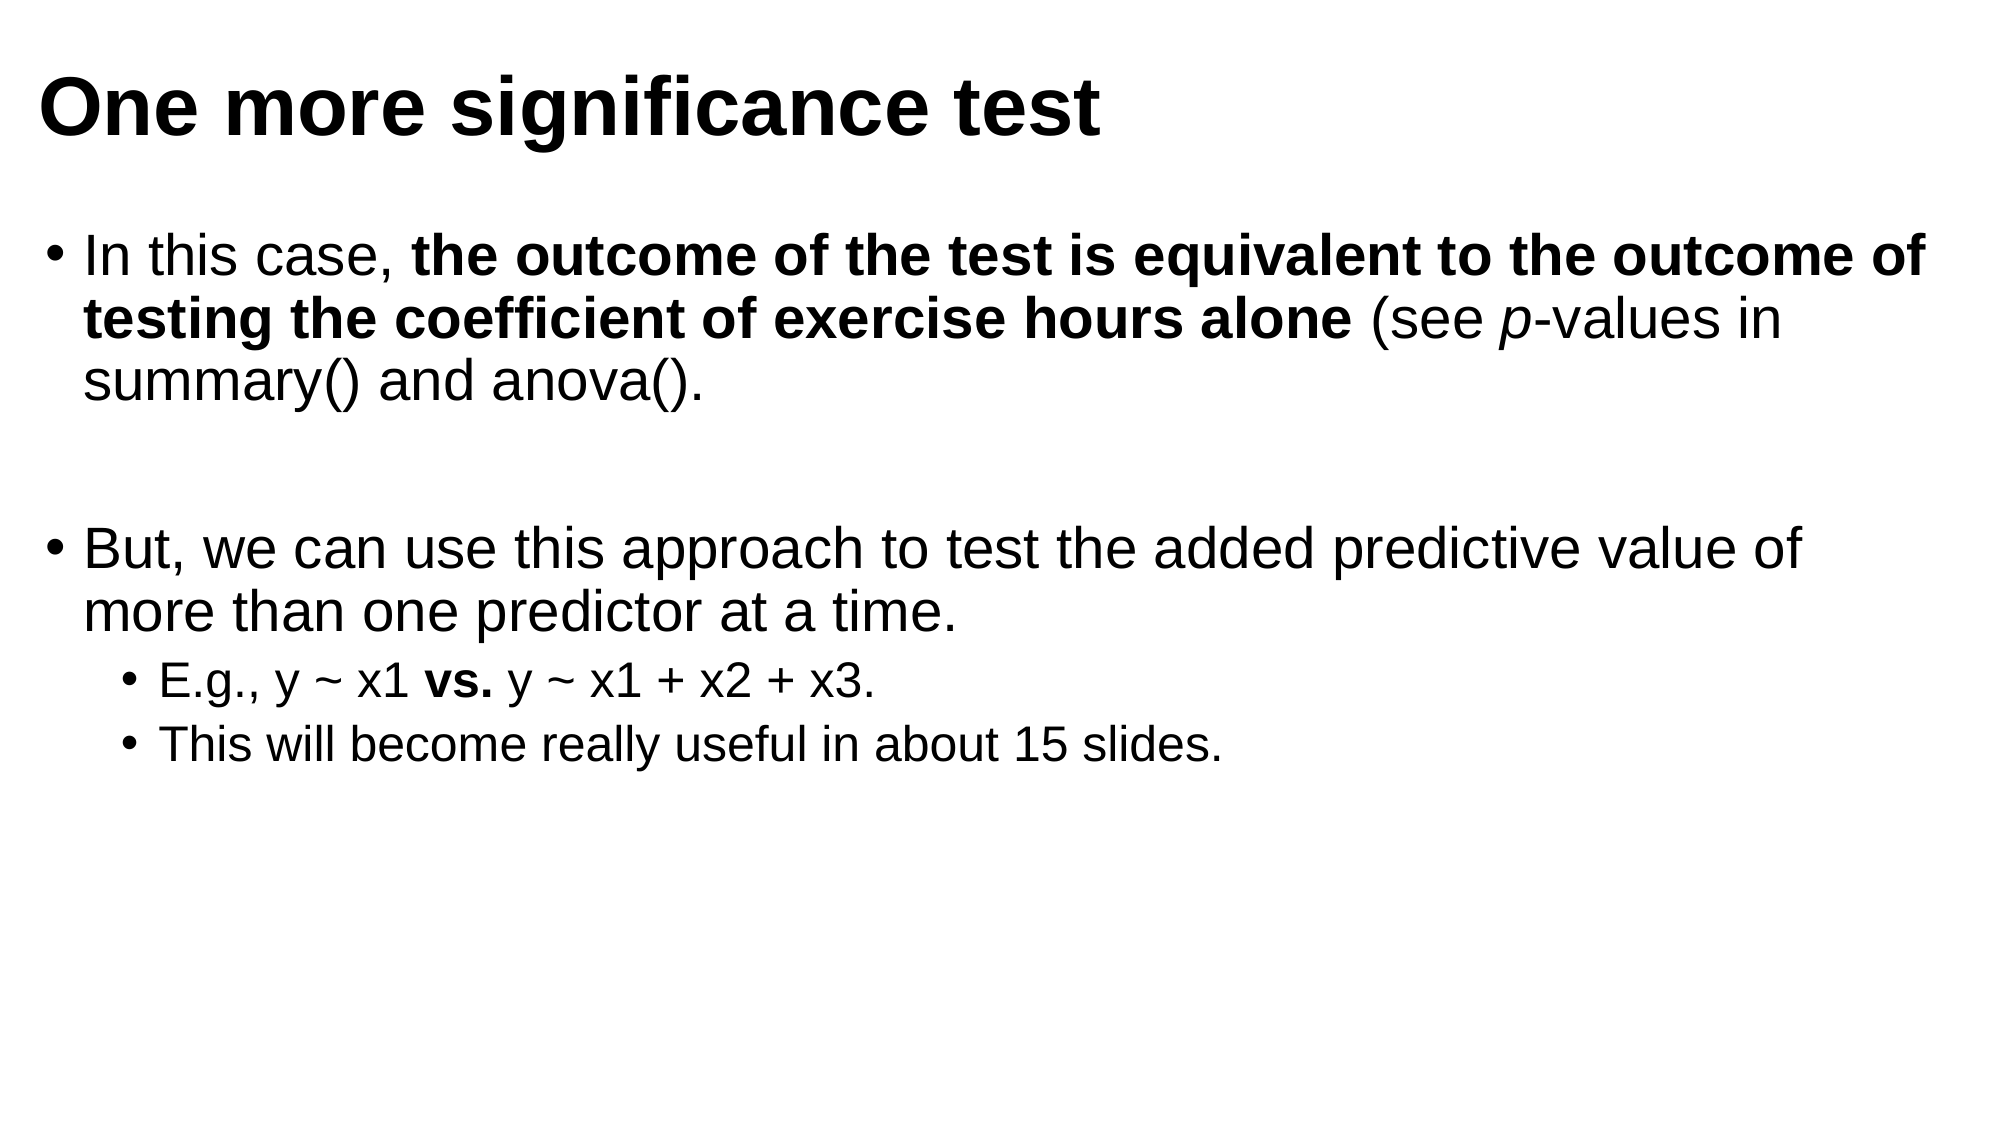

# One more significance test
In this case, the outcome of the test is equivalent to the outcome of testing the coefficient of exercise hours alone (see p-values in summary() and anova().

But, we can use this approach to test the added predictive value of more than one predictor at a time.
E.g., y ~ x1 vs. y ~ x1 + x2 + x3.
This will become really useful in about 15 slides.